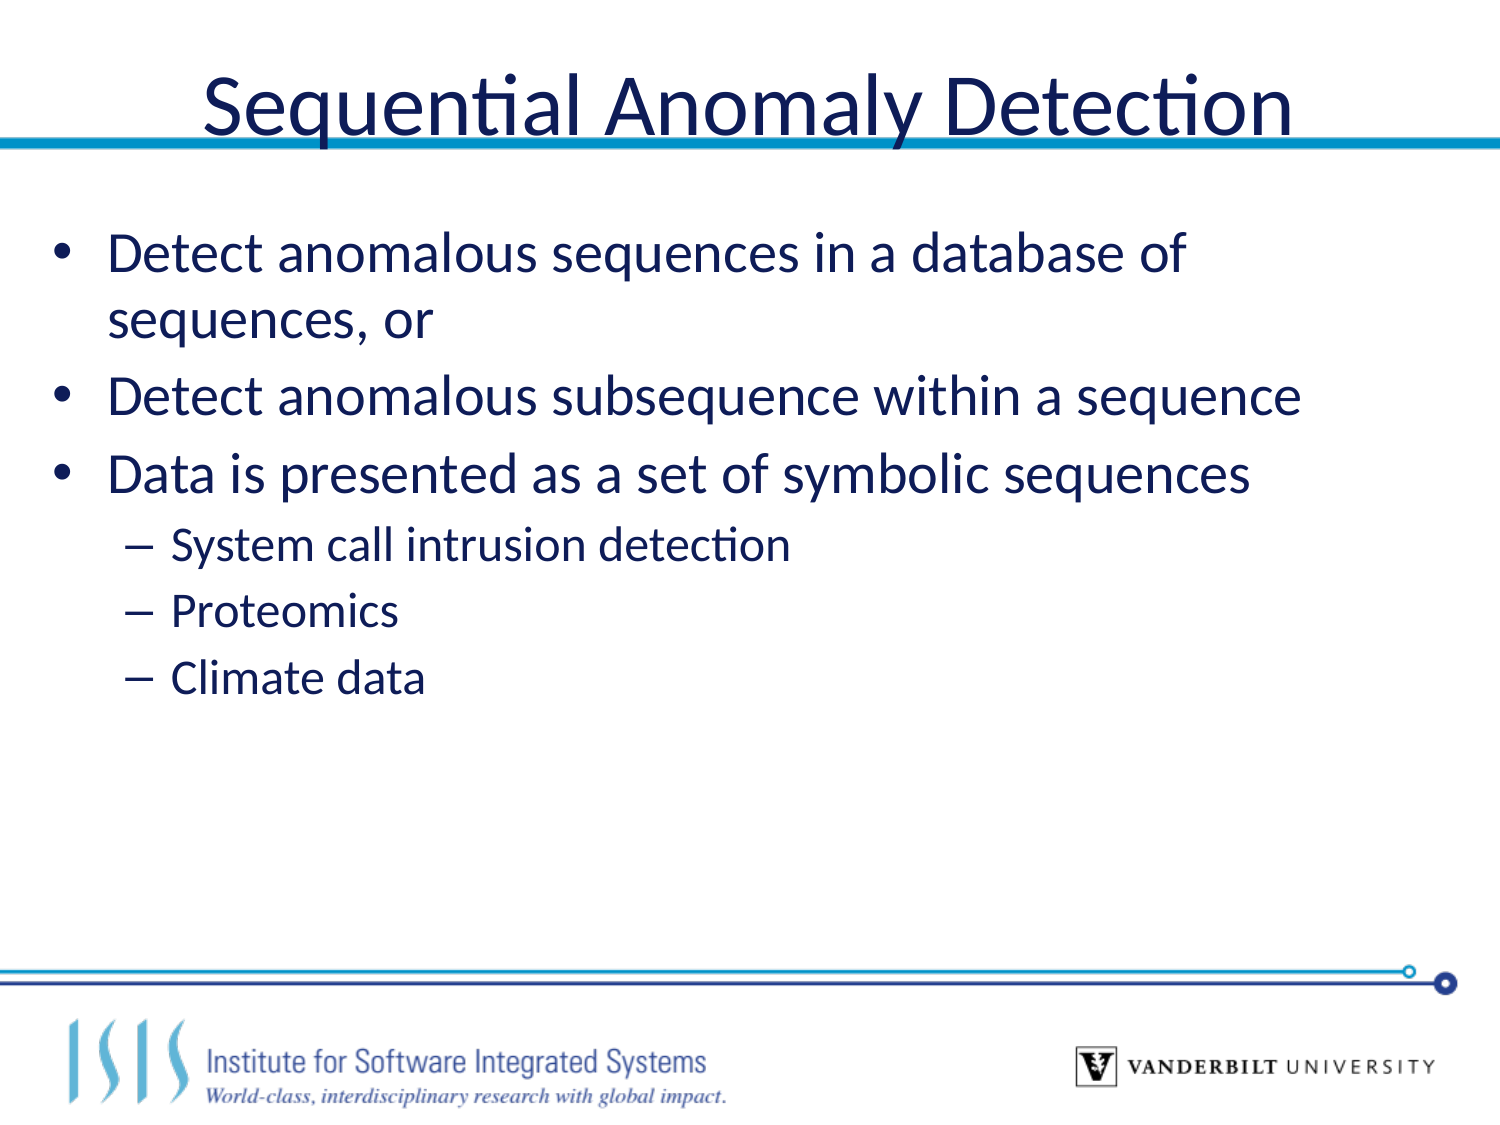

# Sequential Anomaly Detection
Detect anomalous sequences in a database of sequences, or
Detect anomalous subsequence within a sequence
Data is presented as a set of symbolic sequences
System call intrusion detection
Proteomics
Climate data